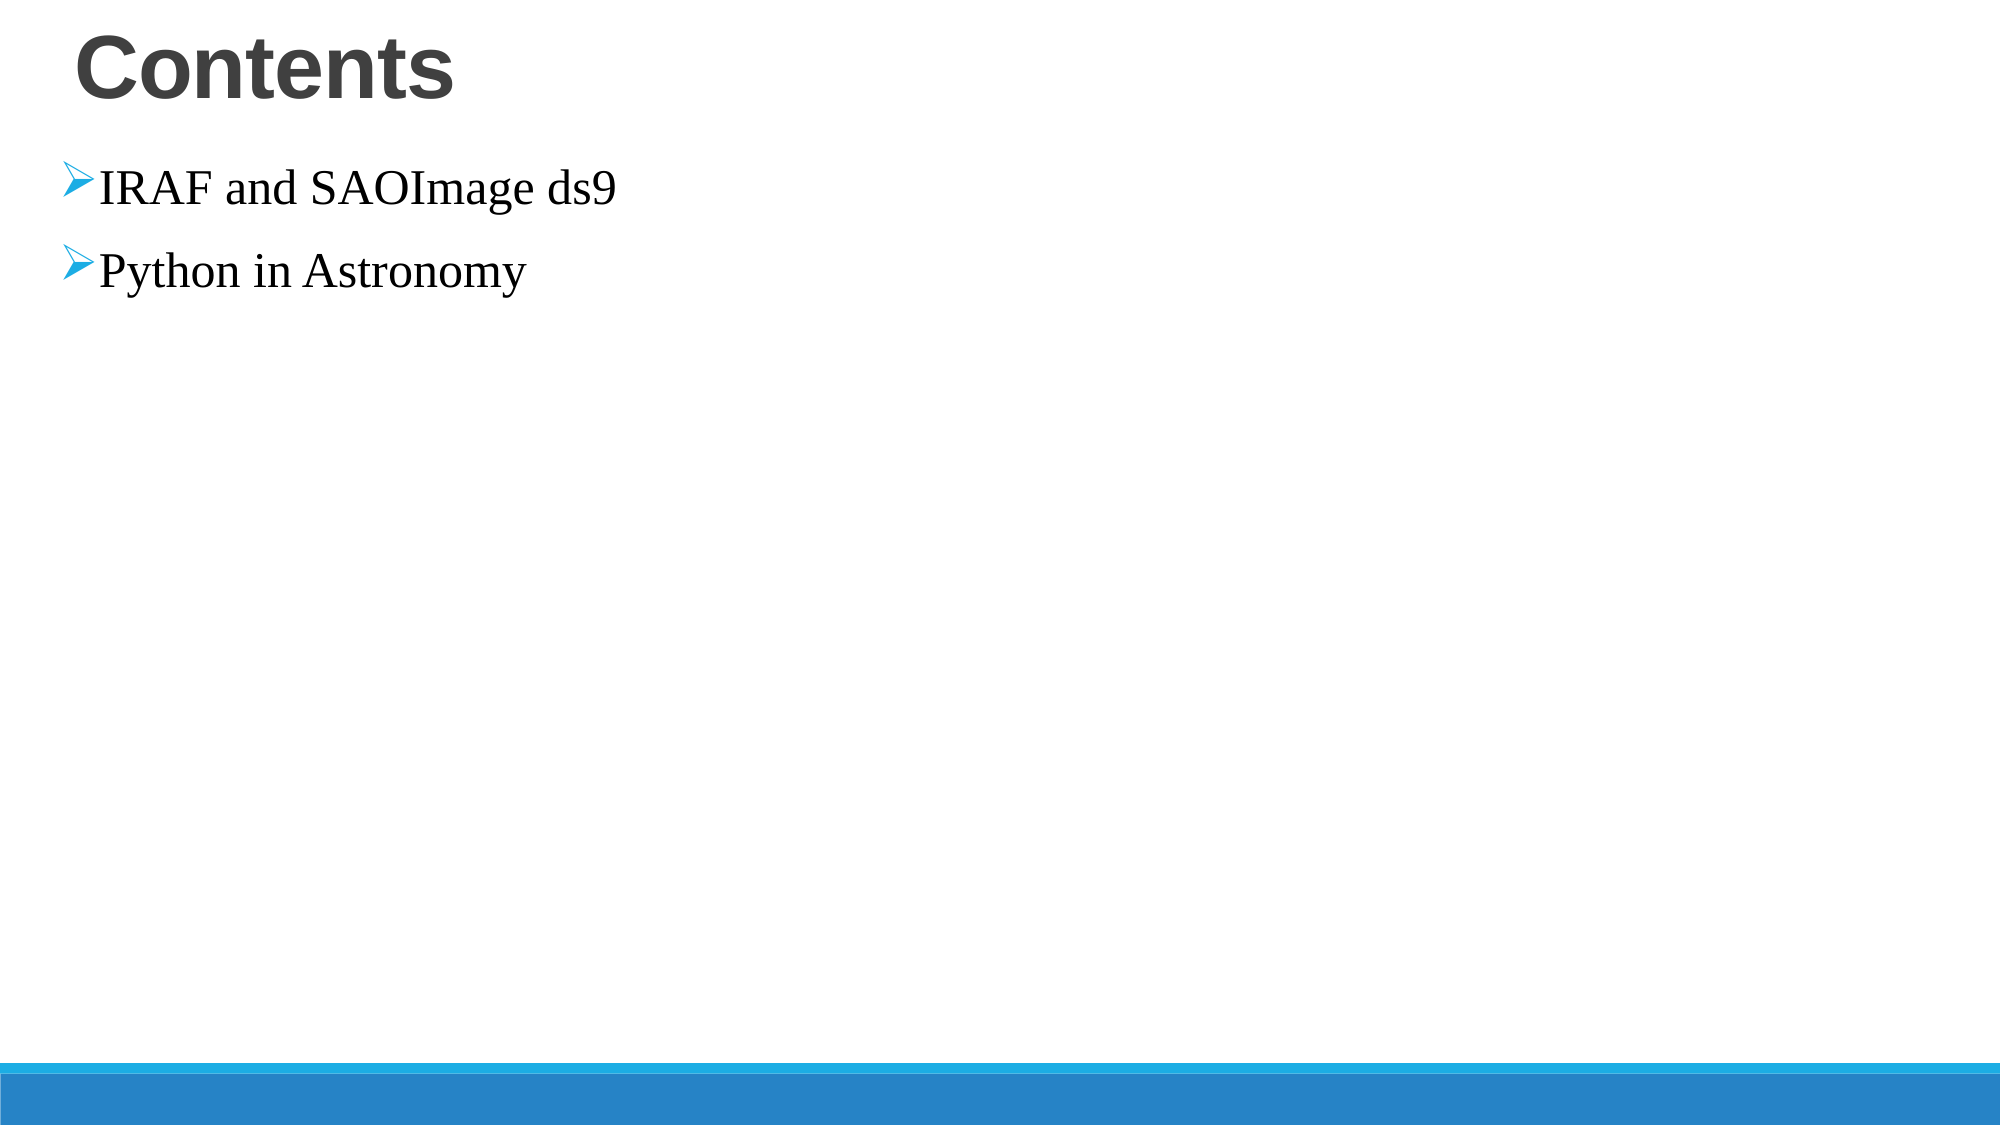

# Contents
IRAF and SAOImage ds9
Python in Astronomy